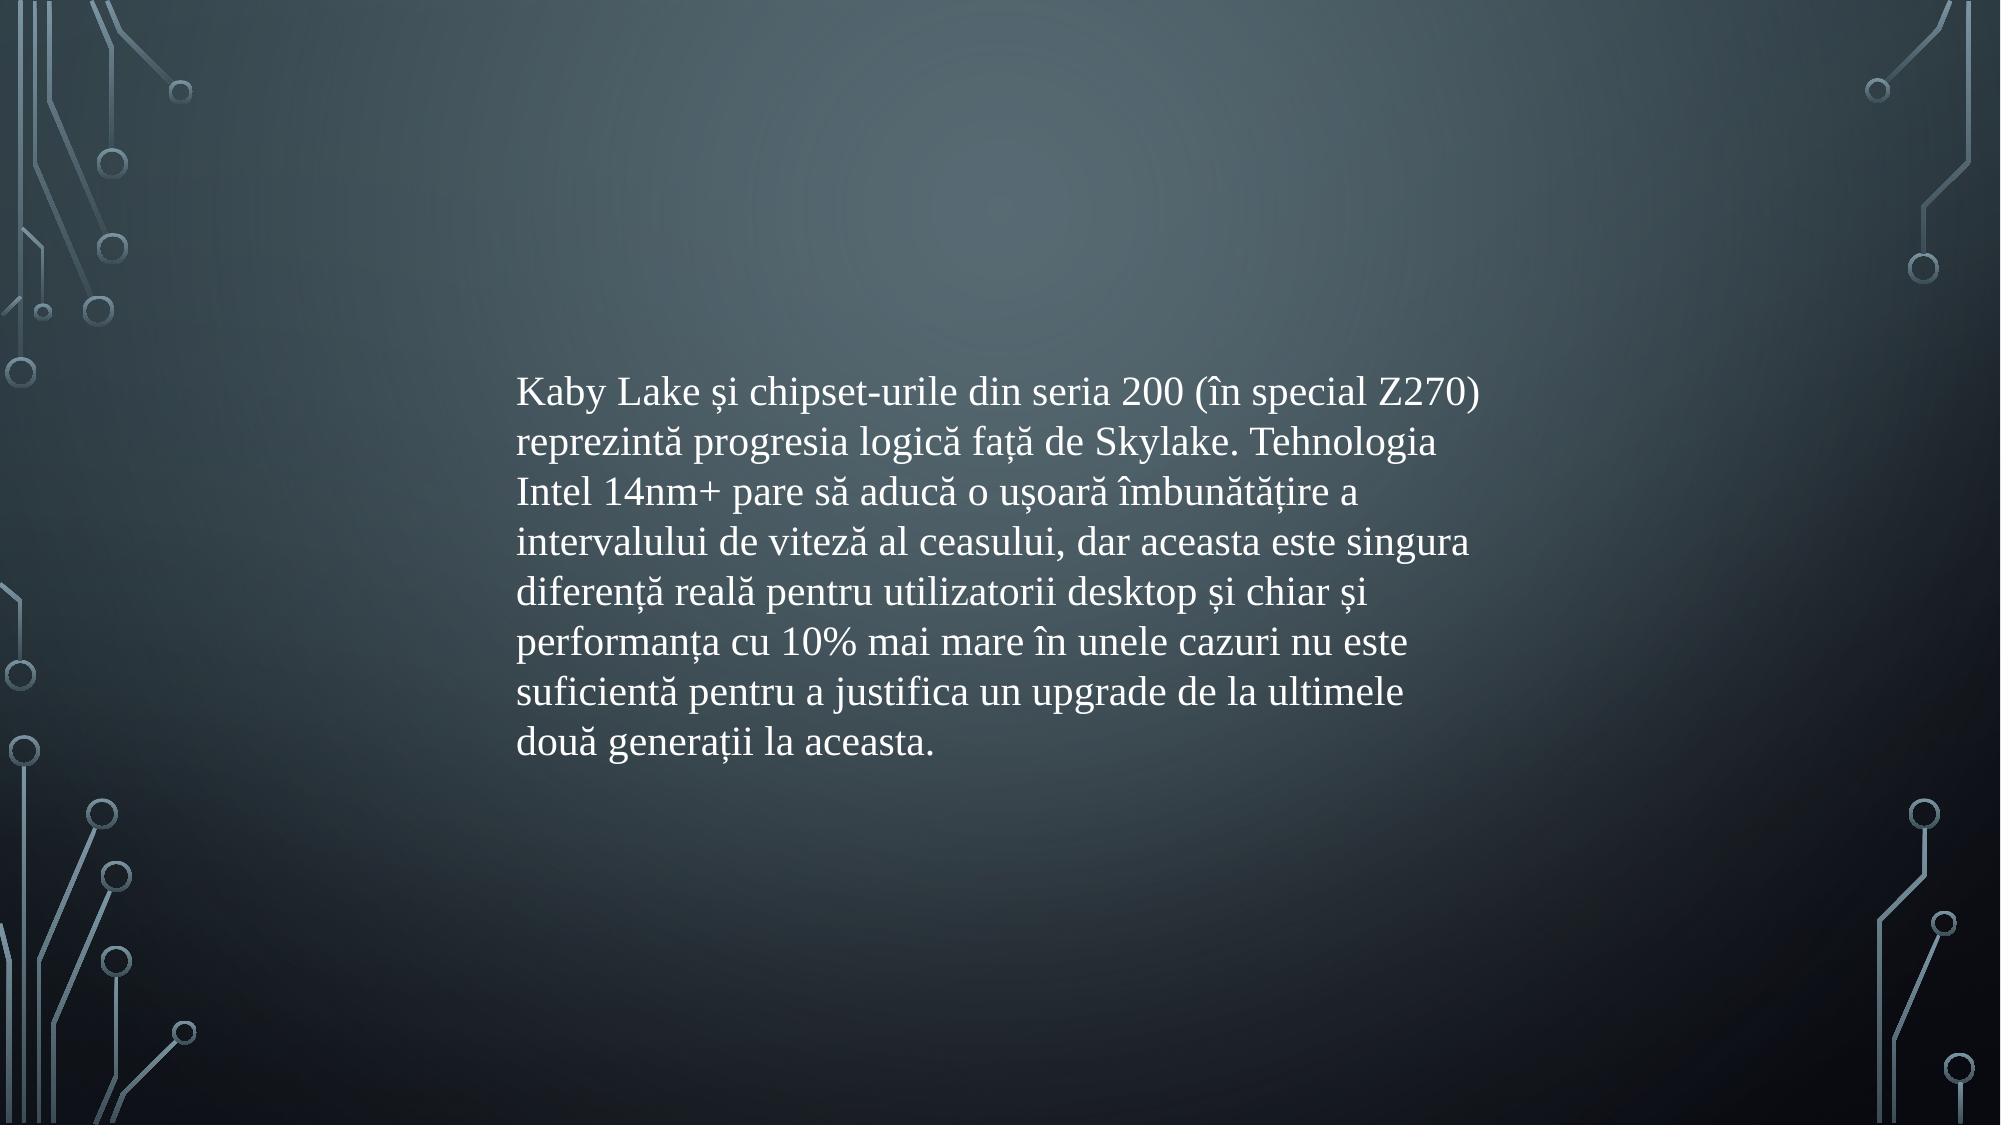

Kaby Lake și chipset-urile din seria 200 (în special Z270) reprezintă progresia logică față de Skylake. Tehnologia Intel 14nm+ pare să aducă o ușoară îmbunătățire a intervalului de viteză al ceasului, dar aceasta este singura diferență reală pentru utilizatorii desktop și chiar și performanța cu 10% mai mare în unele cazuri nu este suficientă pentru a justifica un upgrade de la ultimele două generații la aceasta.